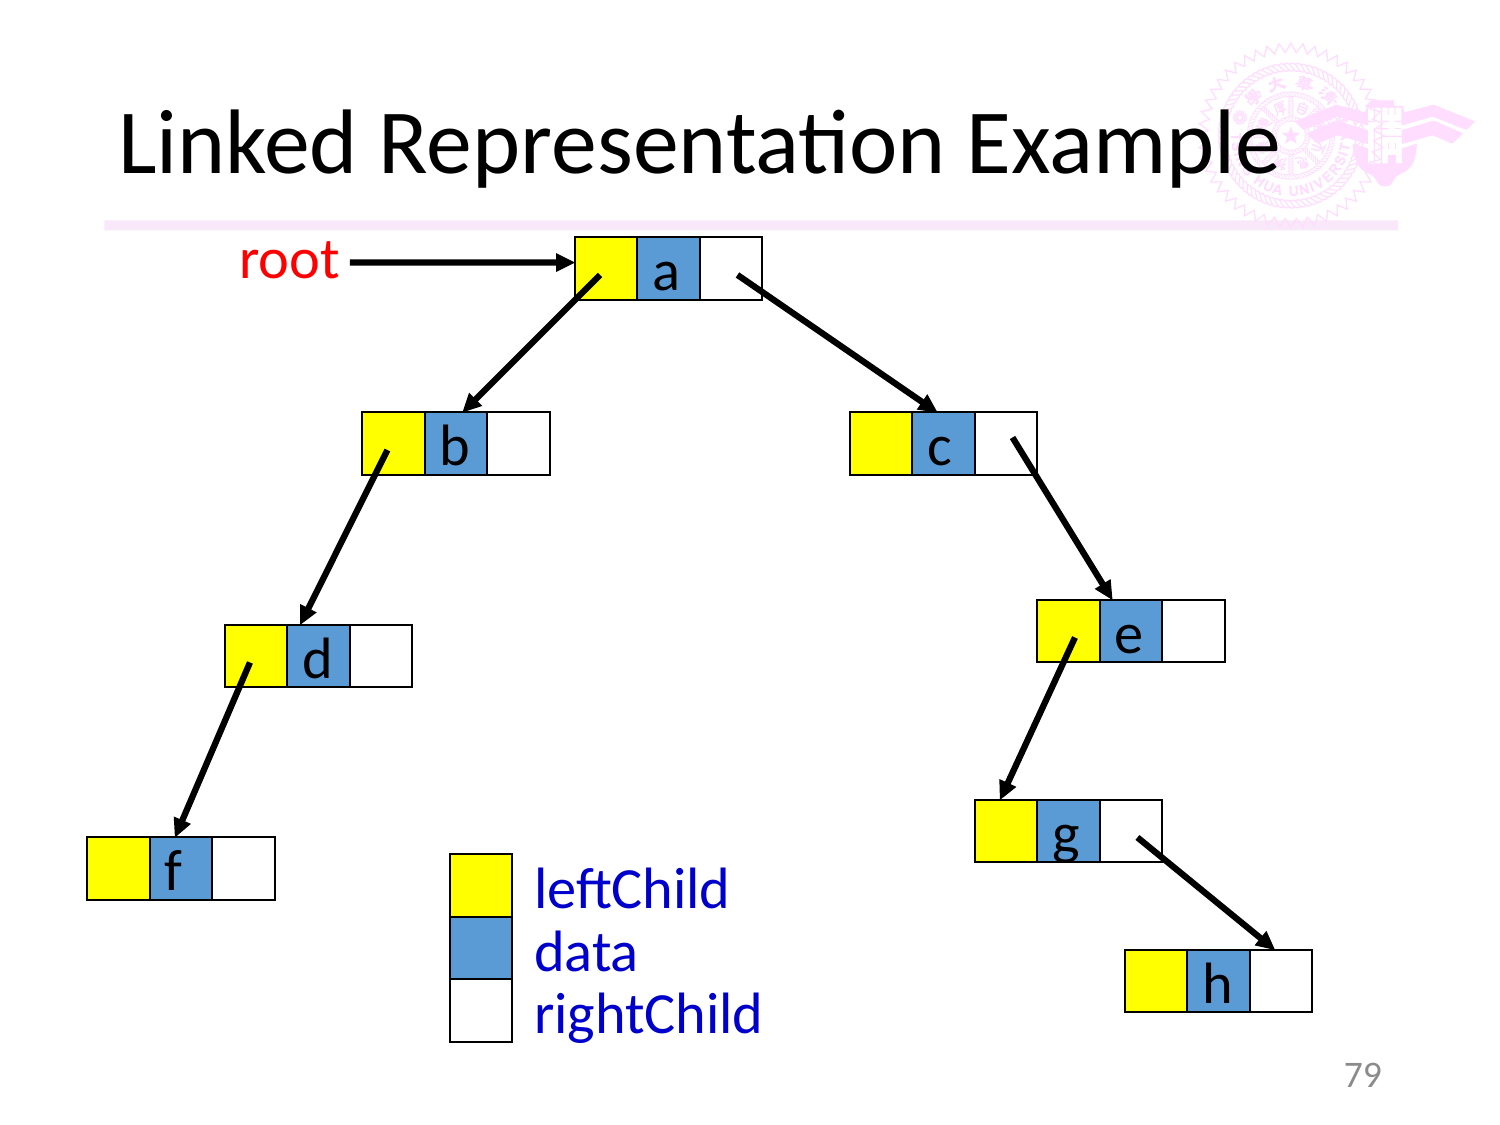

# Linked Representation Example
root
a

b

c

e

d

g

f

leftChild

h

data

rightChild
leftChild
data
rightChild
79